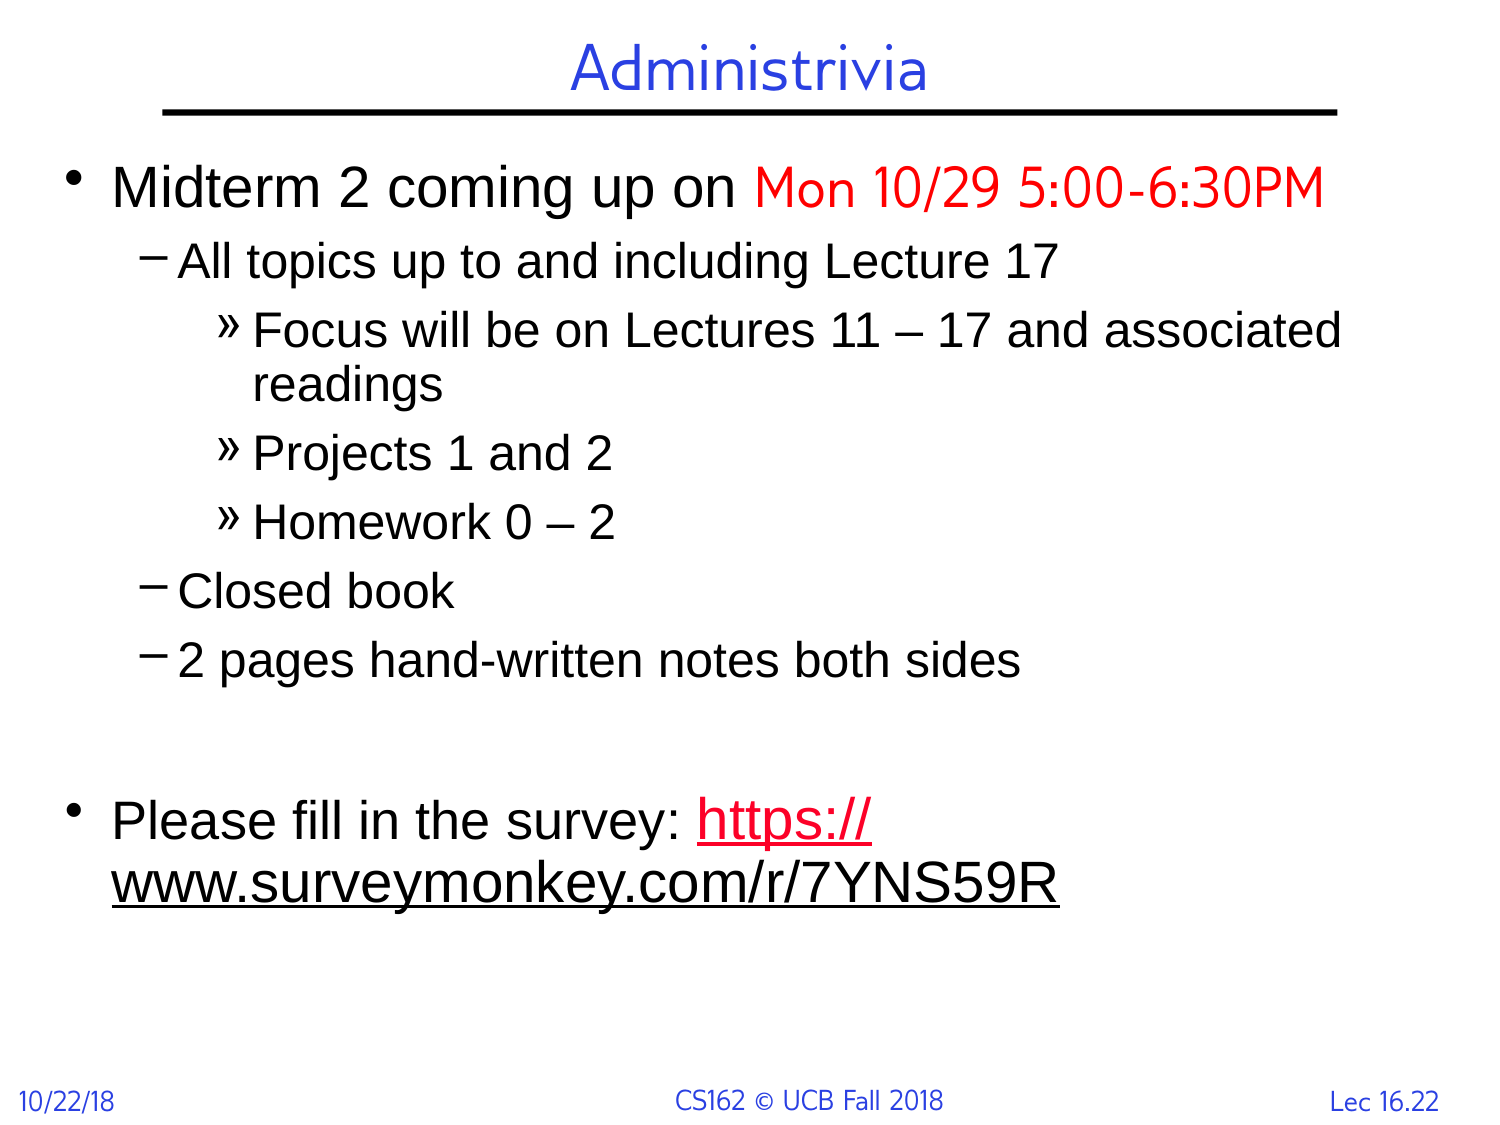

# Administrivia
Midterm 2 coming up on Mon 10/29 5:00-6:30PM
All topics up to and including Lecture 17
Focus will be on Lectures 11 – 17 and associated readings
Projects 1 and 2
Homework 0 – 2
Closed book
2 pages hand-written notes both sides

Please fill in the survey: https://www.surveymonkey.com/r/7YNS59R